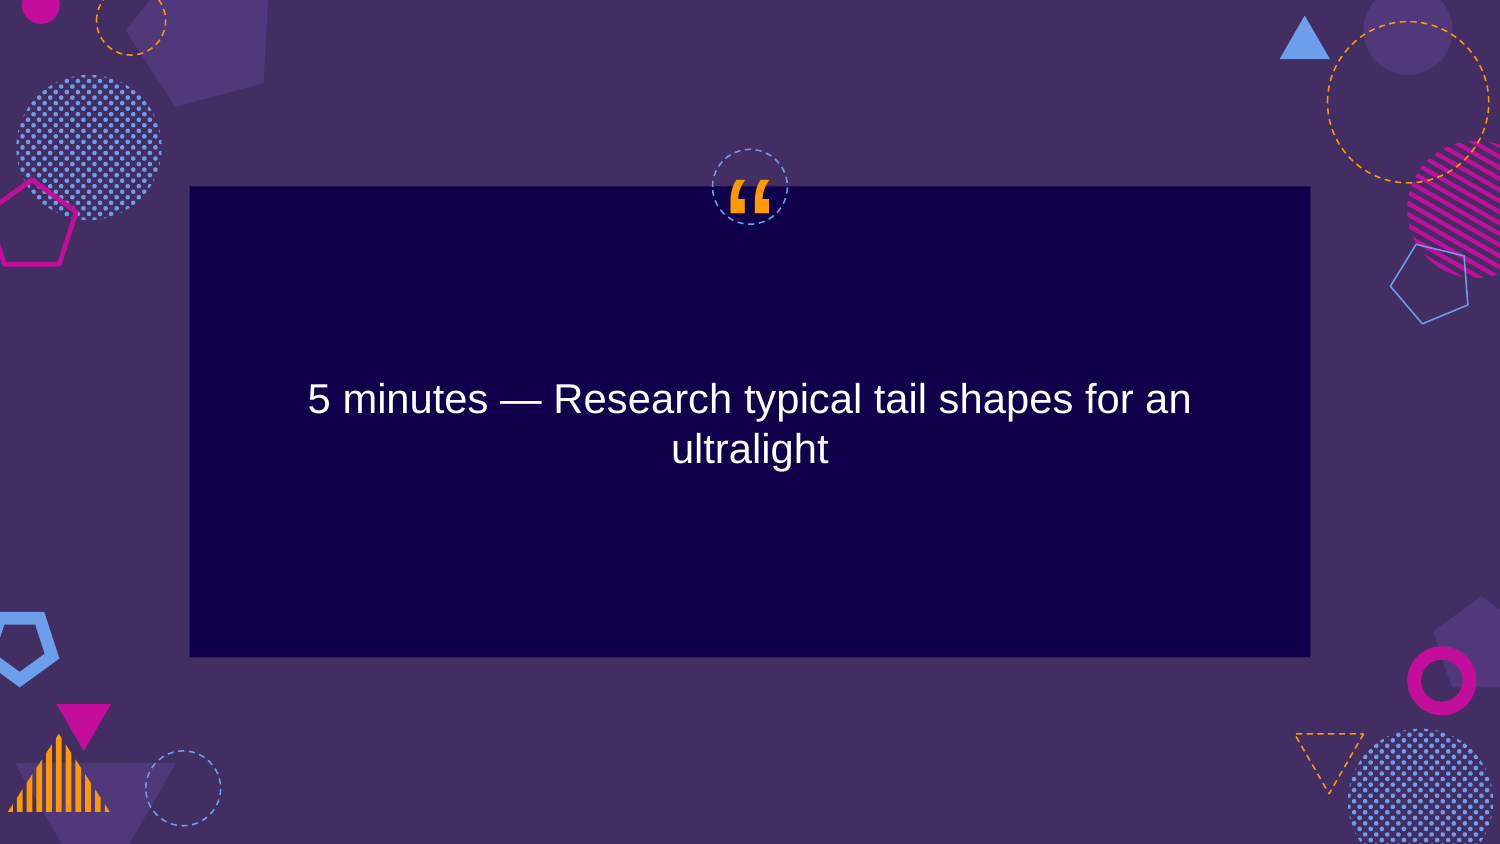

5 minutes — Research typical tail shapes for an ultralight